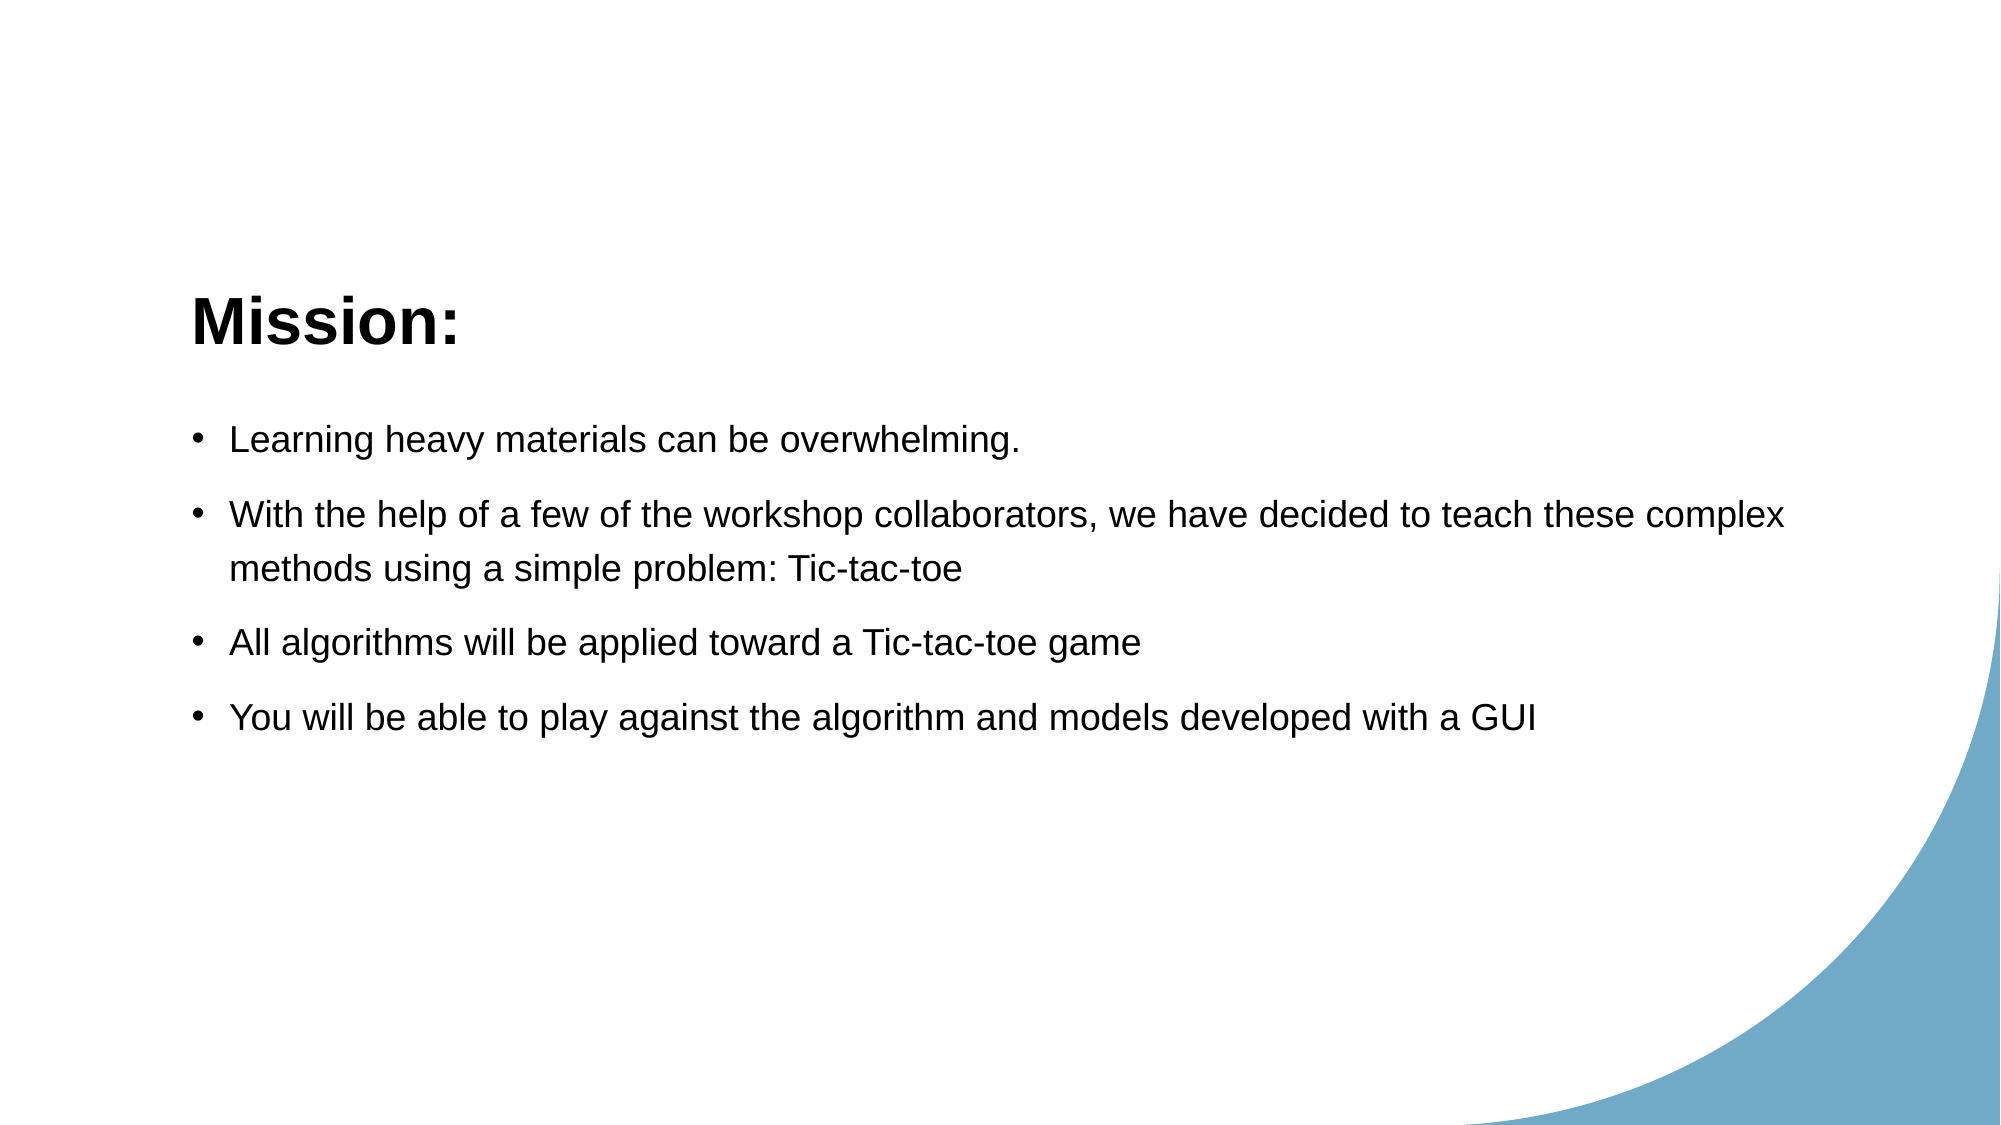

# Mission:
Learning heavy materials can be overwhelming.
With the help of a few of the workshop collaborators, we have decided to teach these complex methods using a simple problem: Tic-tac-toe
All algorithms will be applied toward a Tic-tac-toe game
You will be able to play against the algorithm and models developed with a GUI